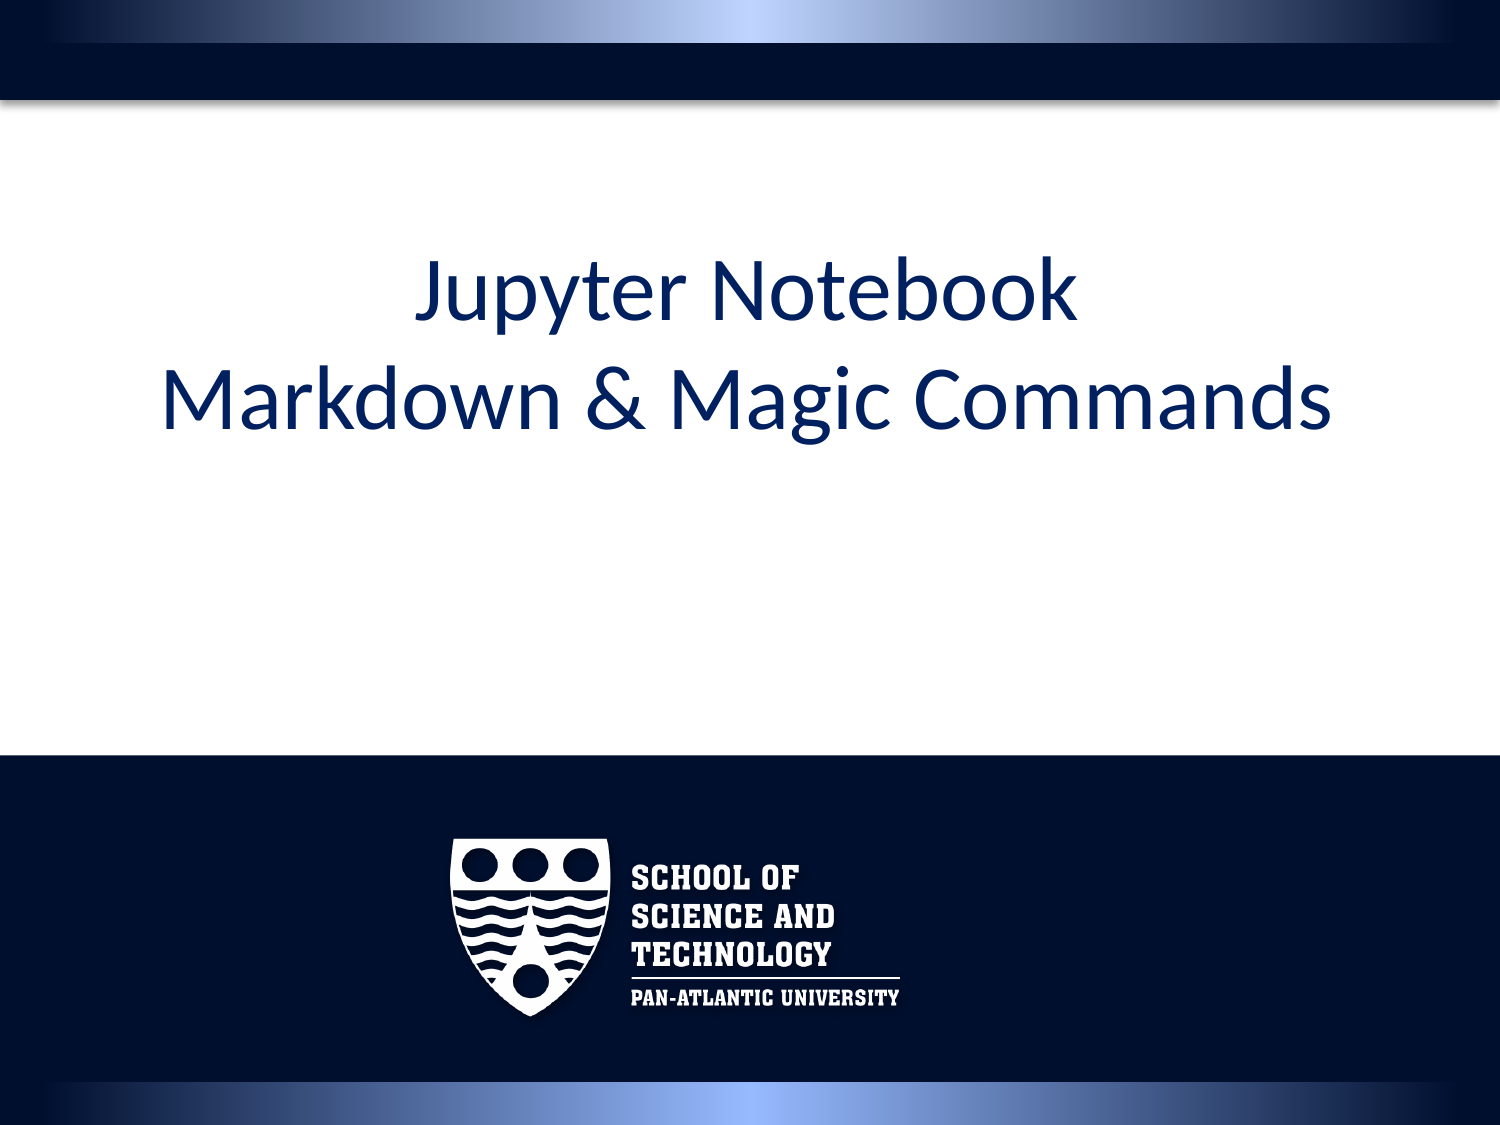

# Jupyter Notebook Markdown & Magic Commands